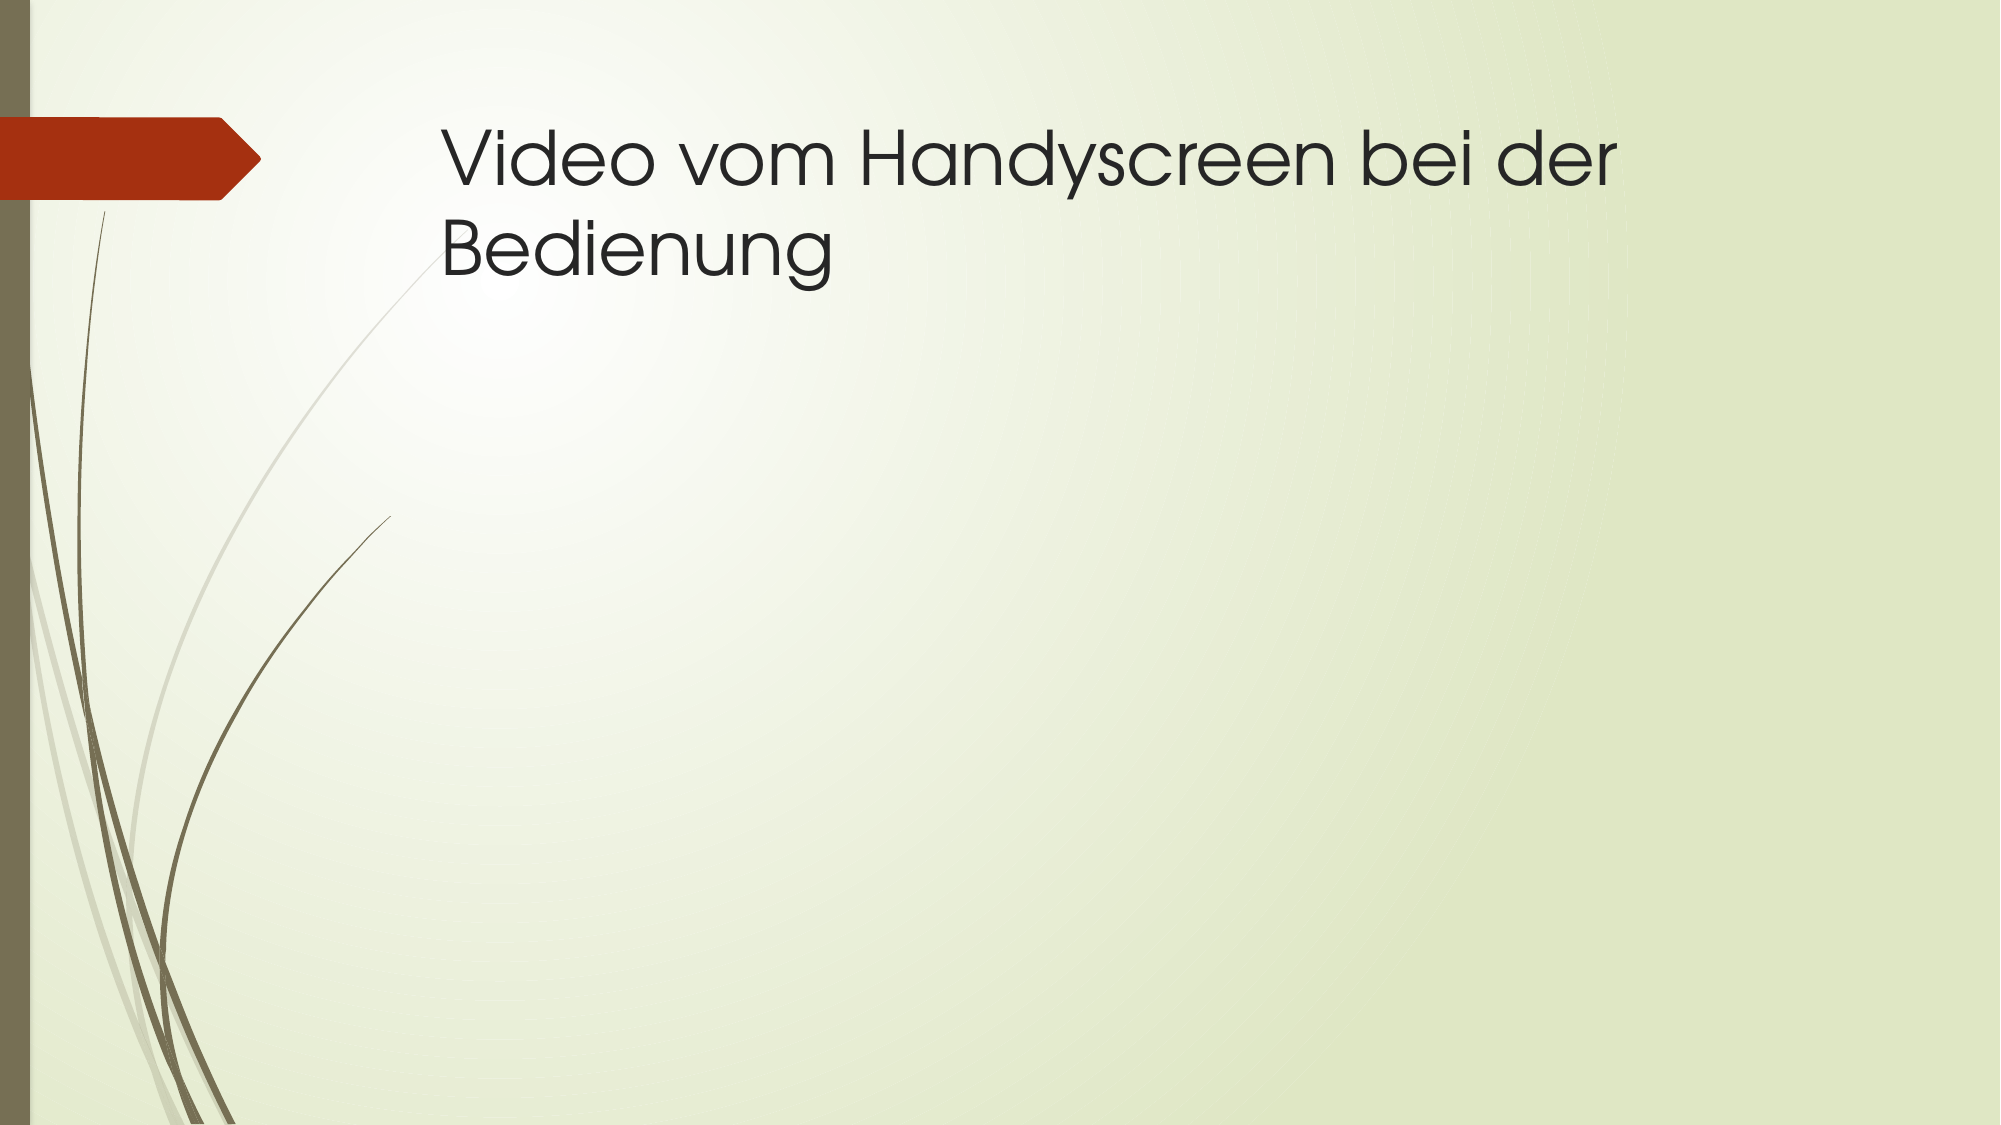

# Video vom Handyscreen bei der Bedienung